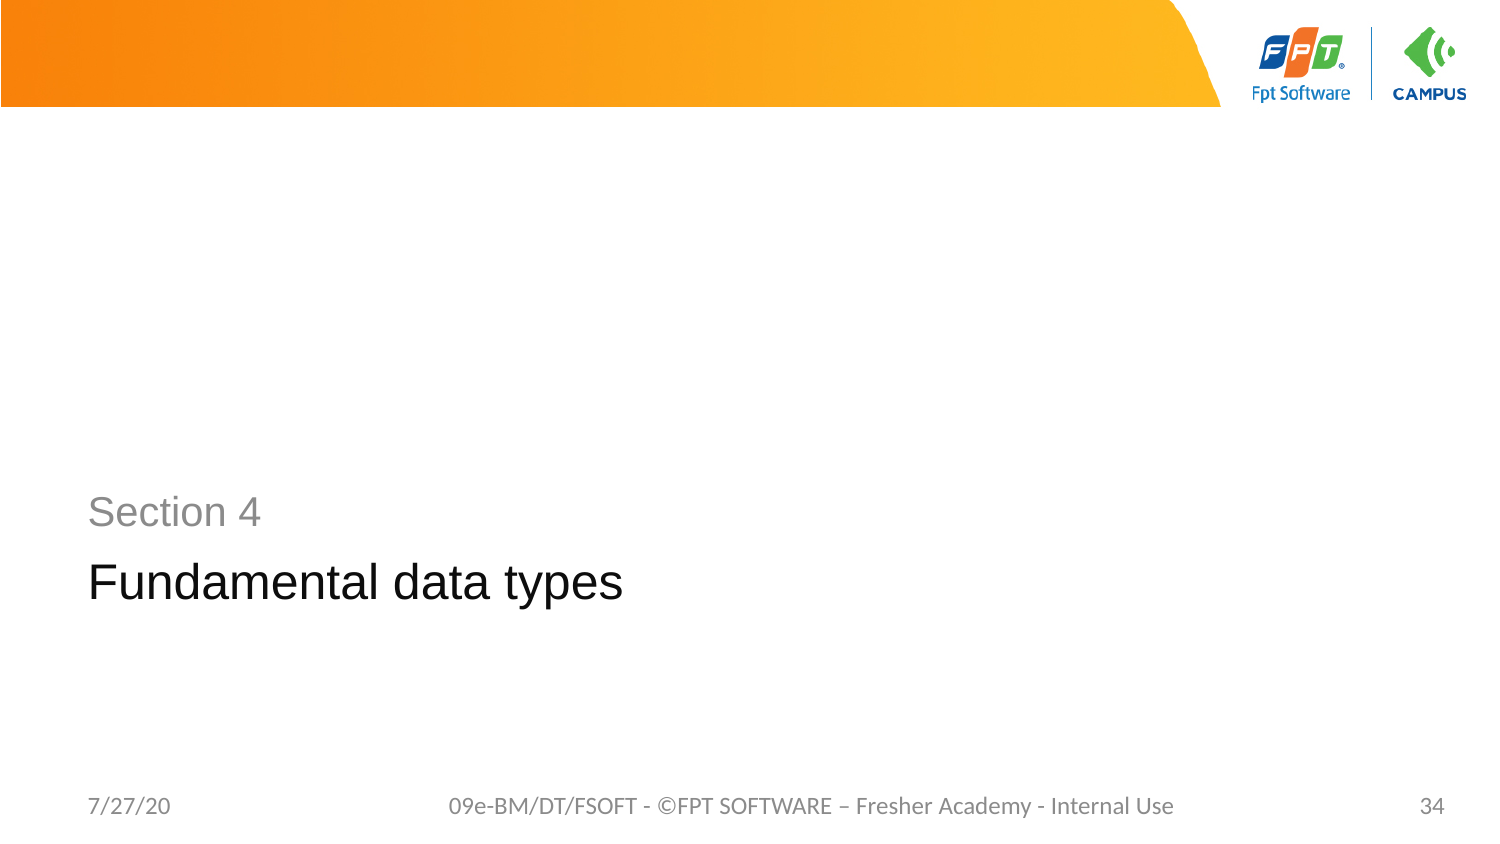

Section 4
# Fundamental data types
7/27/20
09e-BM/DT/FSOFT - ©FPT SOFTWARE – Fresher Academy - Internal Use
34